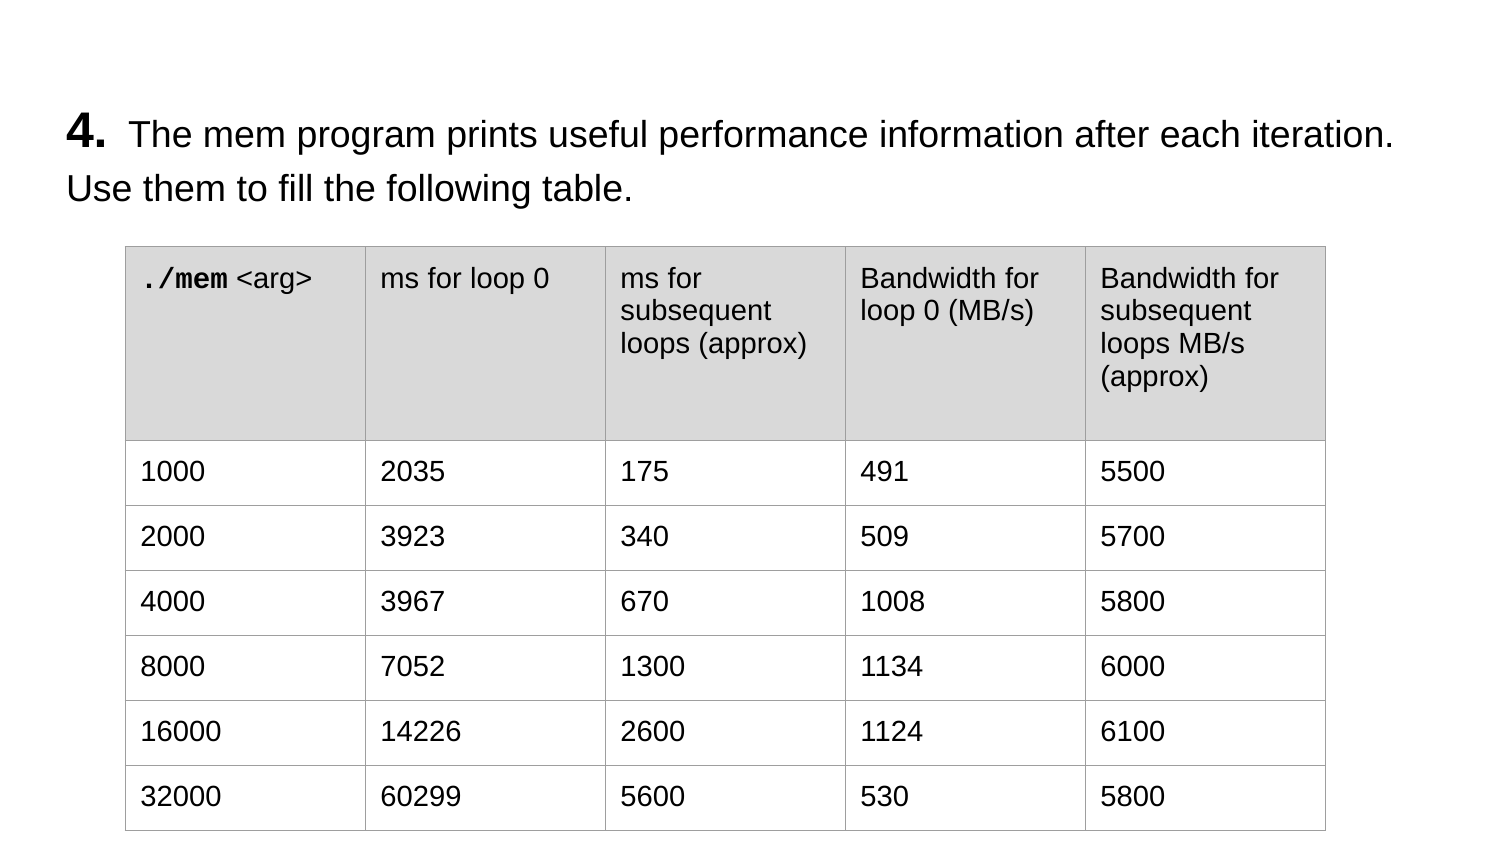

# 4.  The mem program prints useful performance information after each iteration. Use them to fill the following table.
| ./mem <arg> | ms for loop 0 | ms for subsequent loops (approx) | Bandwidth for loop 0 (MB/s) | Bandwidth for subsequent loops MB/s (approx) |
| --- | --- | --- | --- | --- |
| 1000 | 2035 | 175 | 491 | 5500 |
| 2000 | 3923 | 340 | 509 | 5700 |
| 4000 | 3967 | 670 | 1008 | 5800 |
| 8000 | 7052 | 1300 | 1134 | 6000 |
| 16000 | 14226 | 2600 | 1124 | 6100 |
| 32000 | 60299 | 5600 | 530 | 5800 |